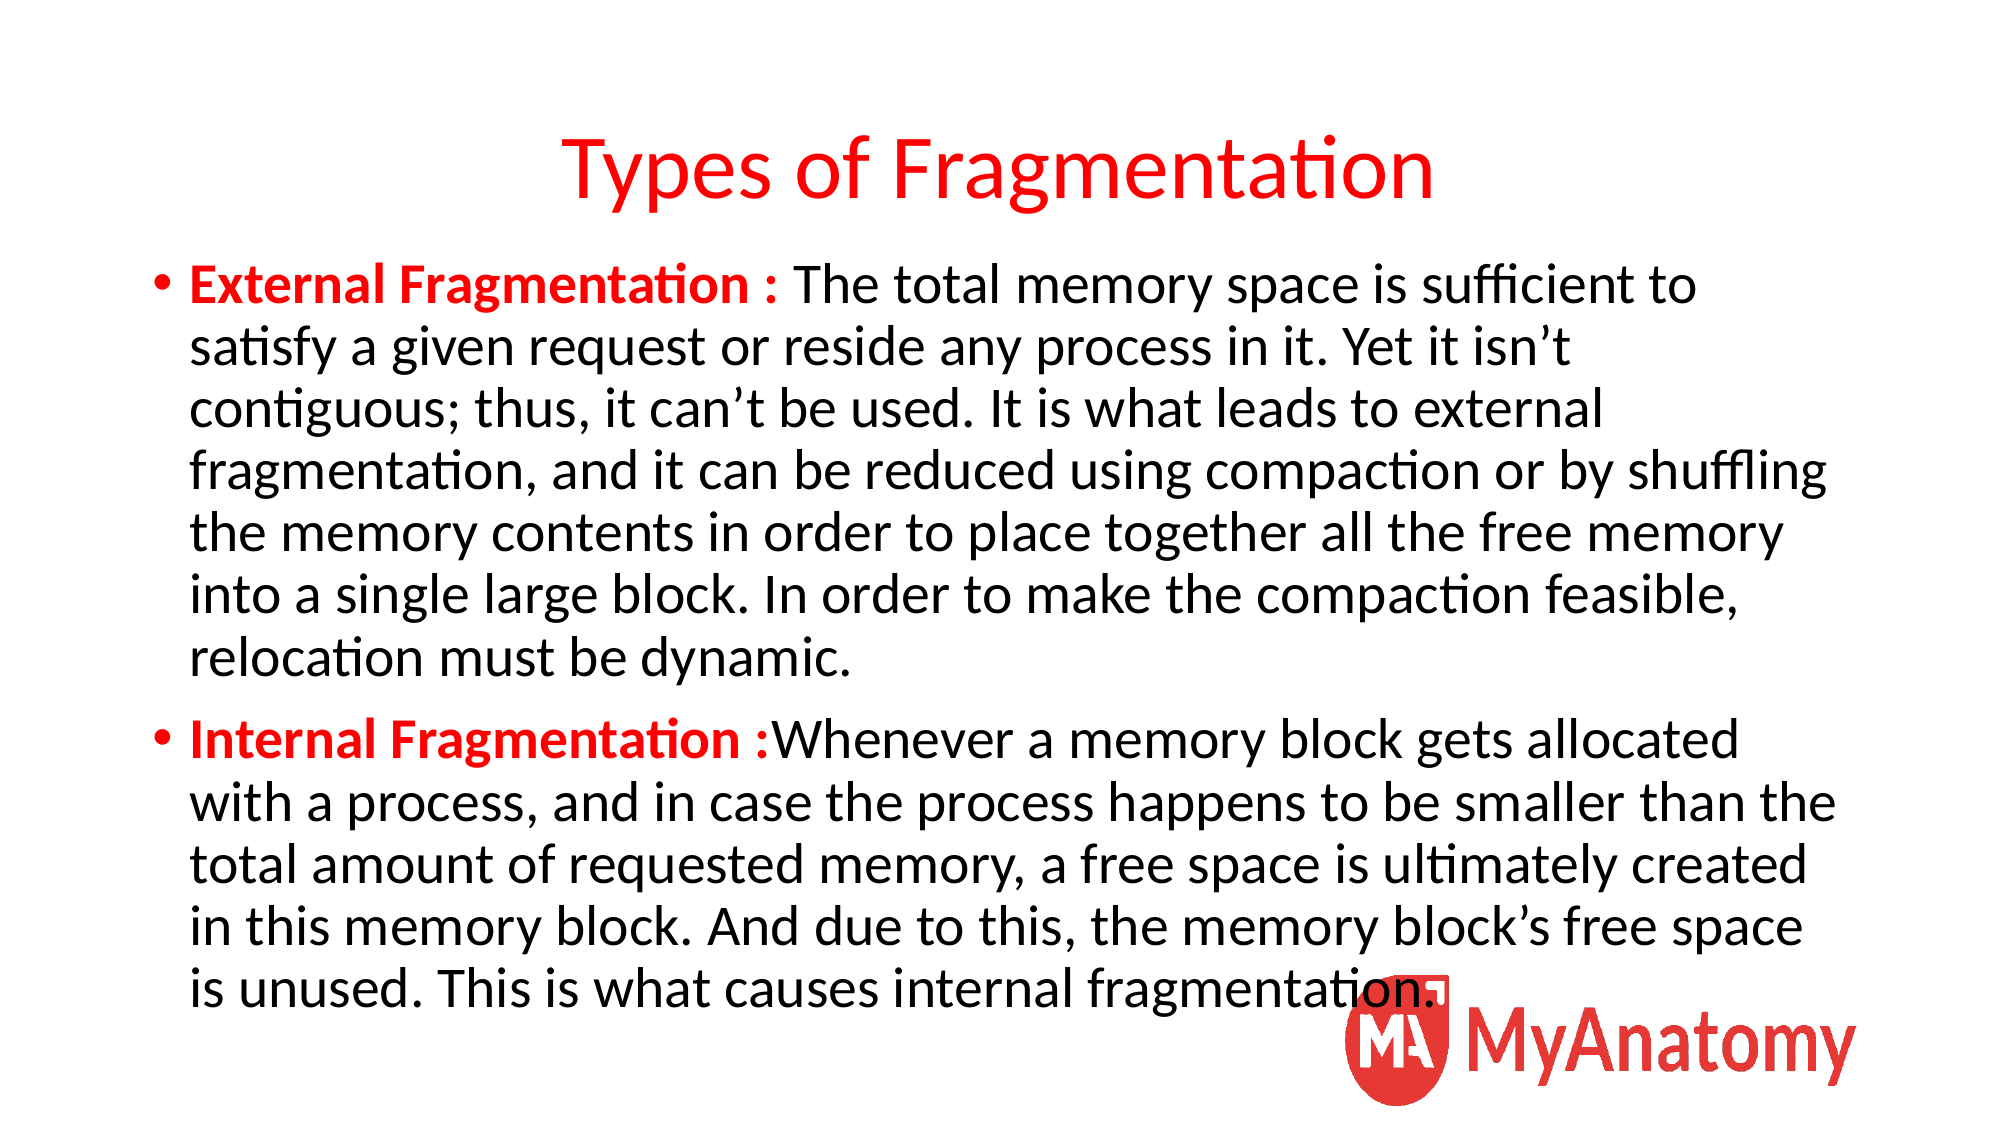

# Types of Fragmentation
External Fragmentation : The total memory space is sufficient to satisfy a given request or reside any process in it. Yet it isn’t contiguous; thus, it can’t be used. It is what leads to external fragmentation, and it can be reduced using compaction or by shuffling the memory contents in order to place together all the free memory into a single large block. In order to make the compaction feasible, relocation must be dynamic.
Internal Fragmentation :Whenever a memory block gets allocated with a process, and in case the process happens to be smaller than the total amount of requested memory, a free space is ultimately created in this memory block. And due to this, the memory block’s free space is unused. This is what causes internal fragmentation.